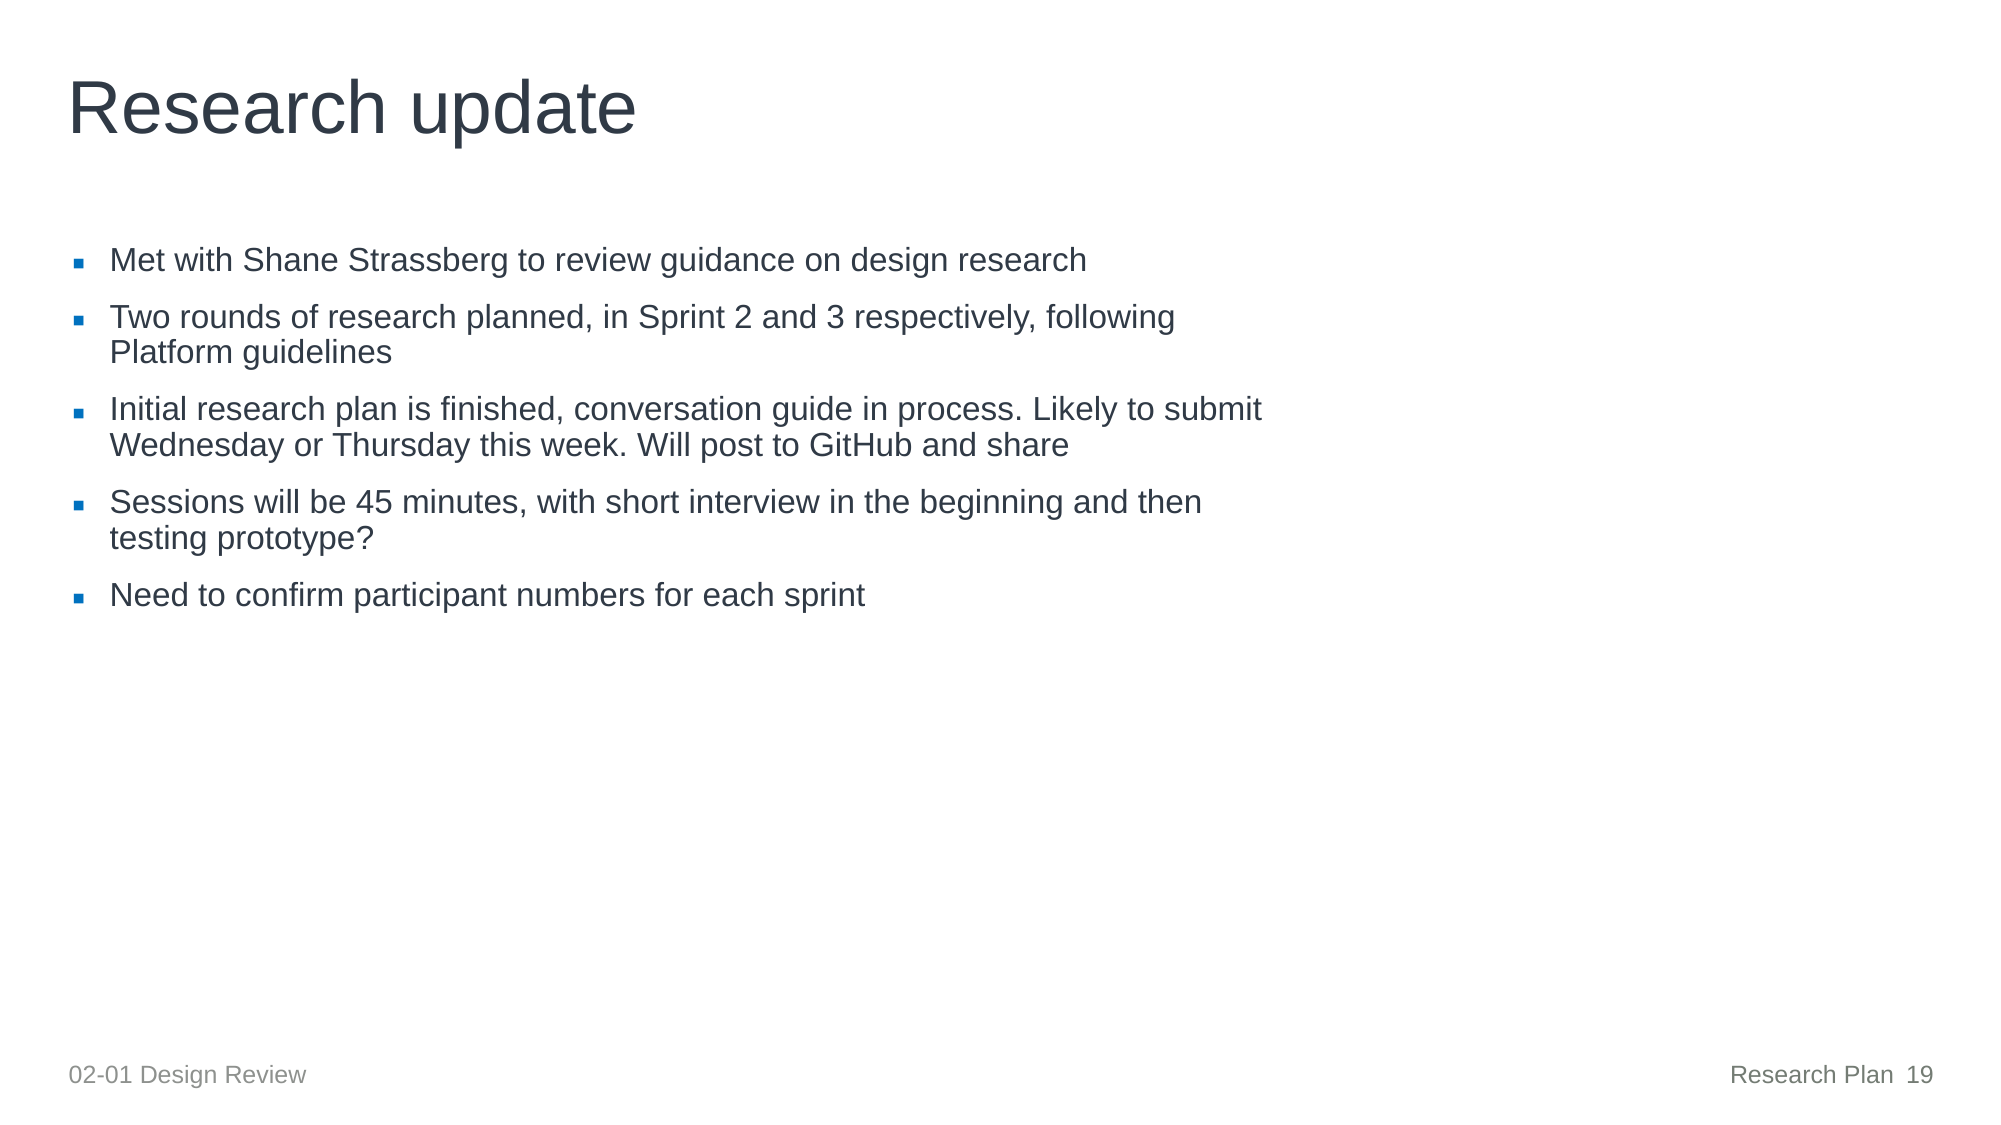

Research update
Met with Shane Strassberg to review guidance on design research
Two rounds of research planned, in Sprint 2 and 3 respectively, following Platform guidelines
Initial research plan is finished, conversation guide in process. Likely to submit Wednesday or Thursday this week. Will post to GitHub and share
Sessions will be 45 minutes, with short interview in the beginning and then testing prototype?
Need to confirm participant numbers for each sprint

19
02-01 Design Review
Research Plan